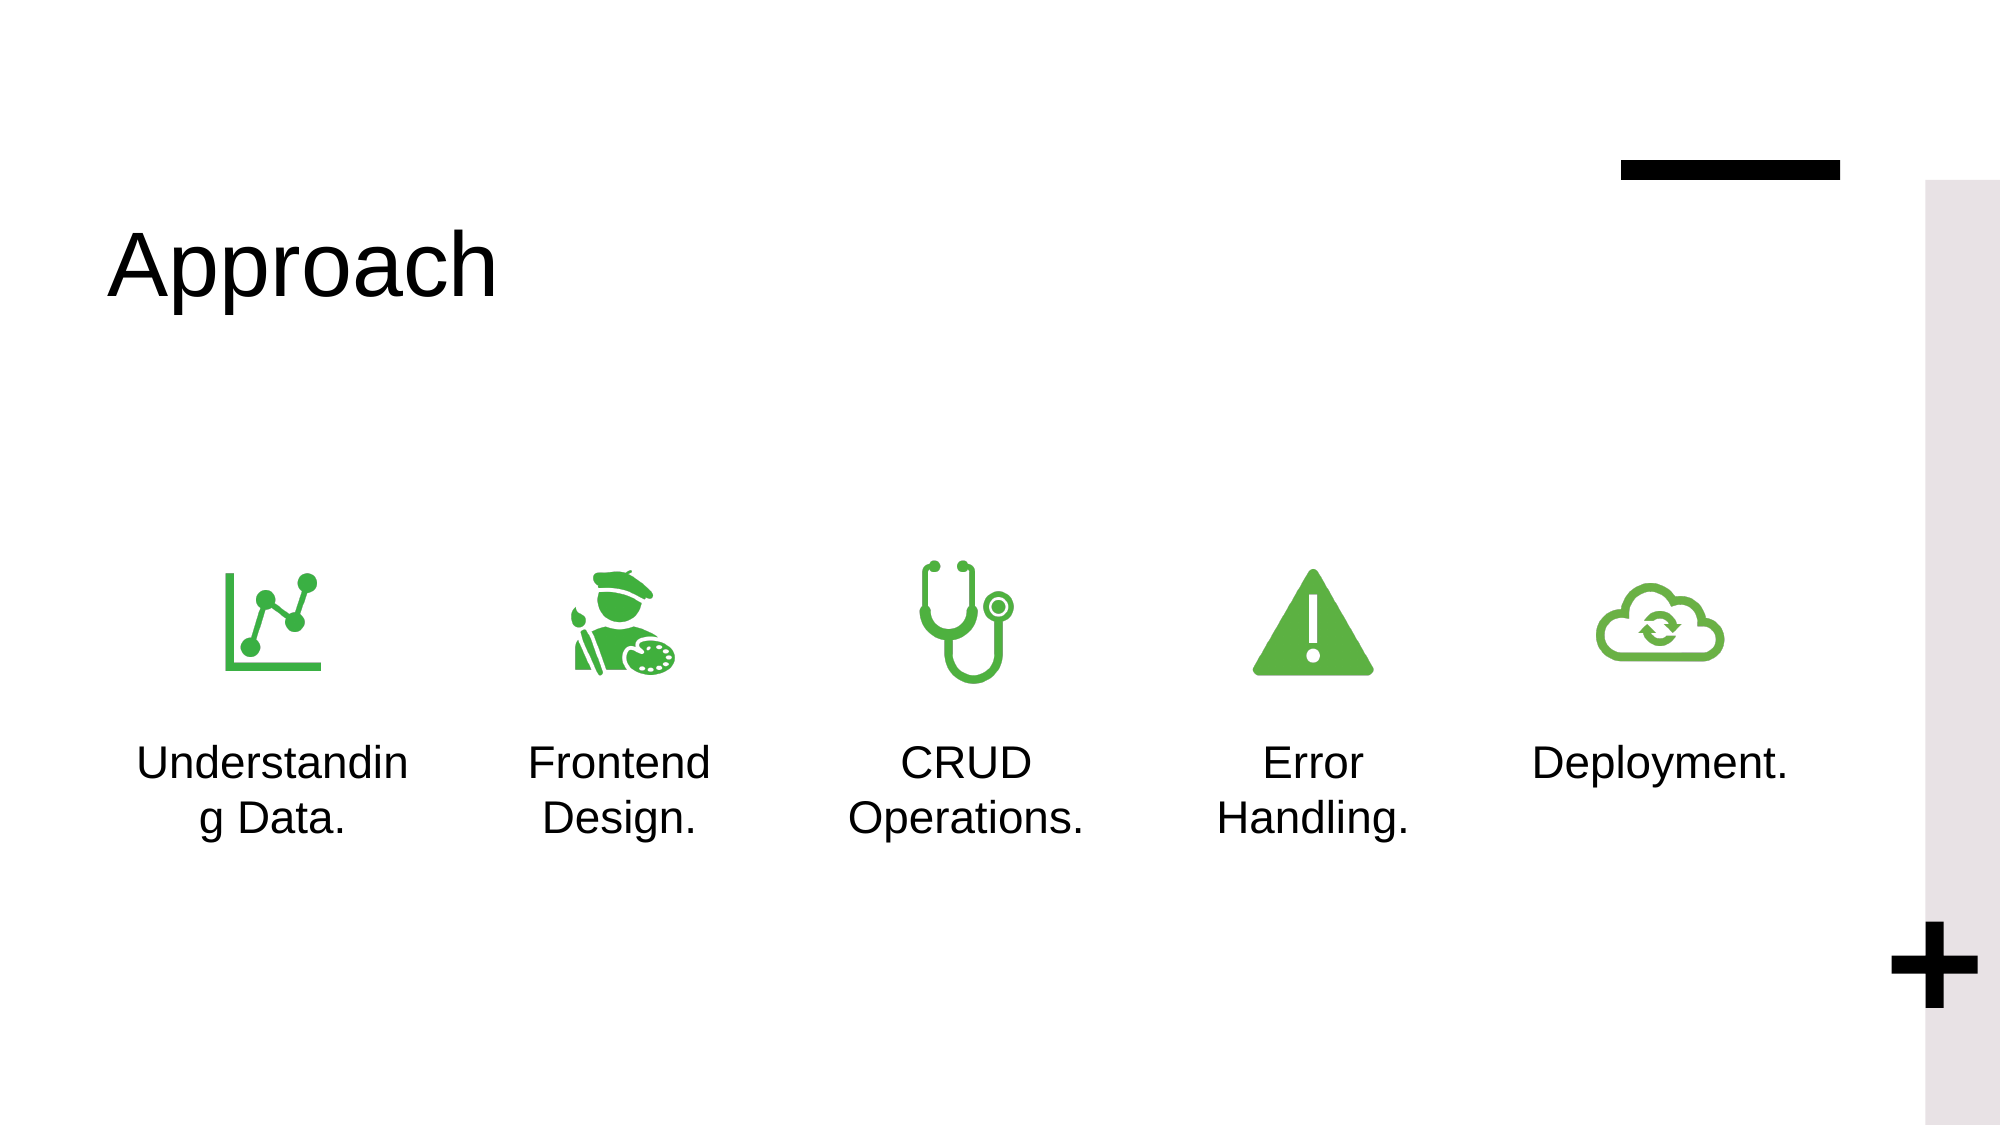

# Approach

Understanding Data.
Frontend Design.
CRUD Operations.
Error Handling.
Deployment.